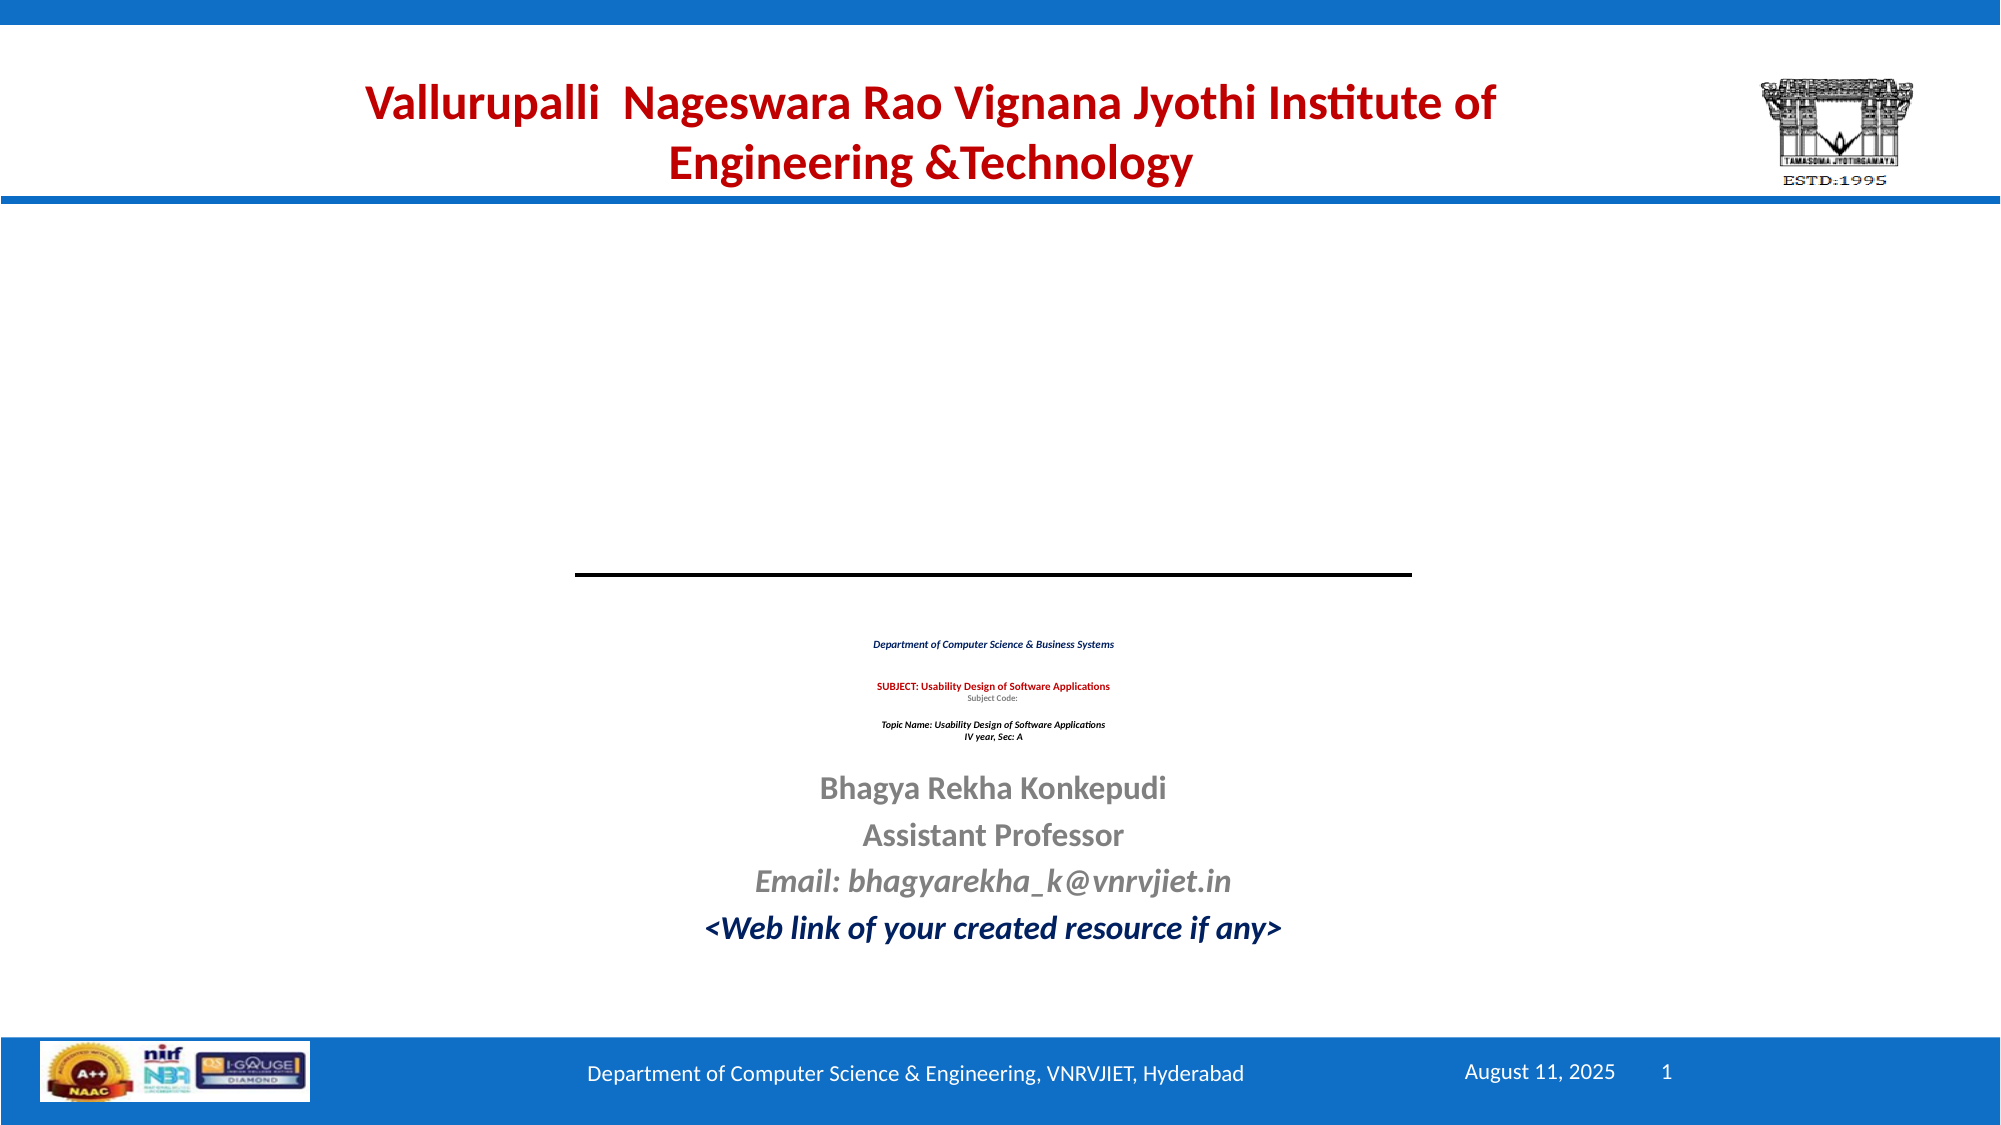

Vallurupalli  Nageswara Rao Vignana Jyothi Institute of Engineering &Technology
# Department of Computer Science & Business Systems SUBJECT: Usability Design of Software Applications Subject Code: Topic Name: Usability Design of Software Applications IV year, Sec: A
Bhagya Rekha Konkepudi
Assistant Professor
Email: bhagyarekha_k@vnrvjiet.in
<Web link of your created resource if any>

August 11, 2025
1
Department of Computer Science & Engineering, VNRVJIET, Hyderabad